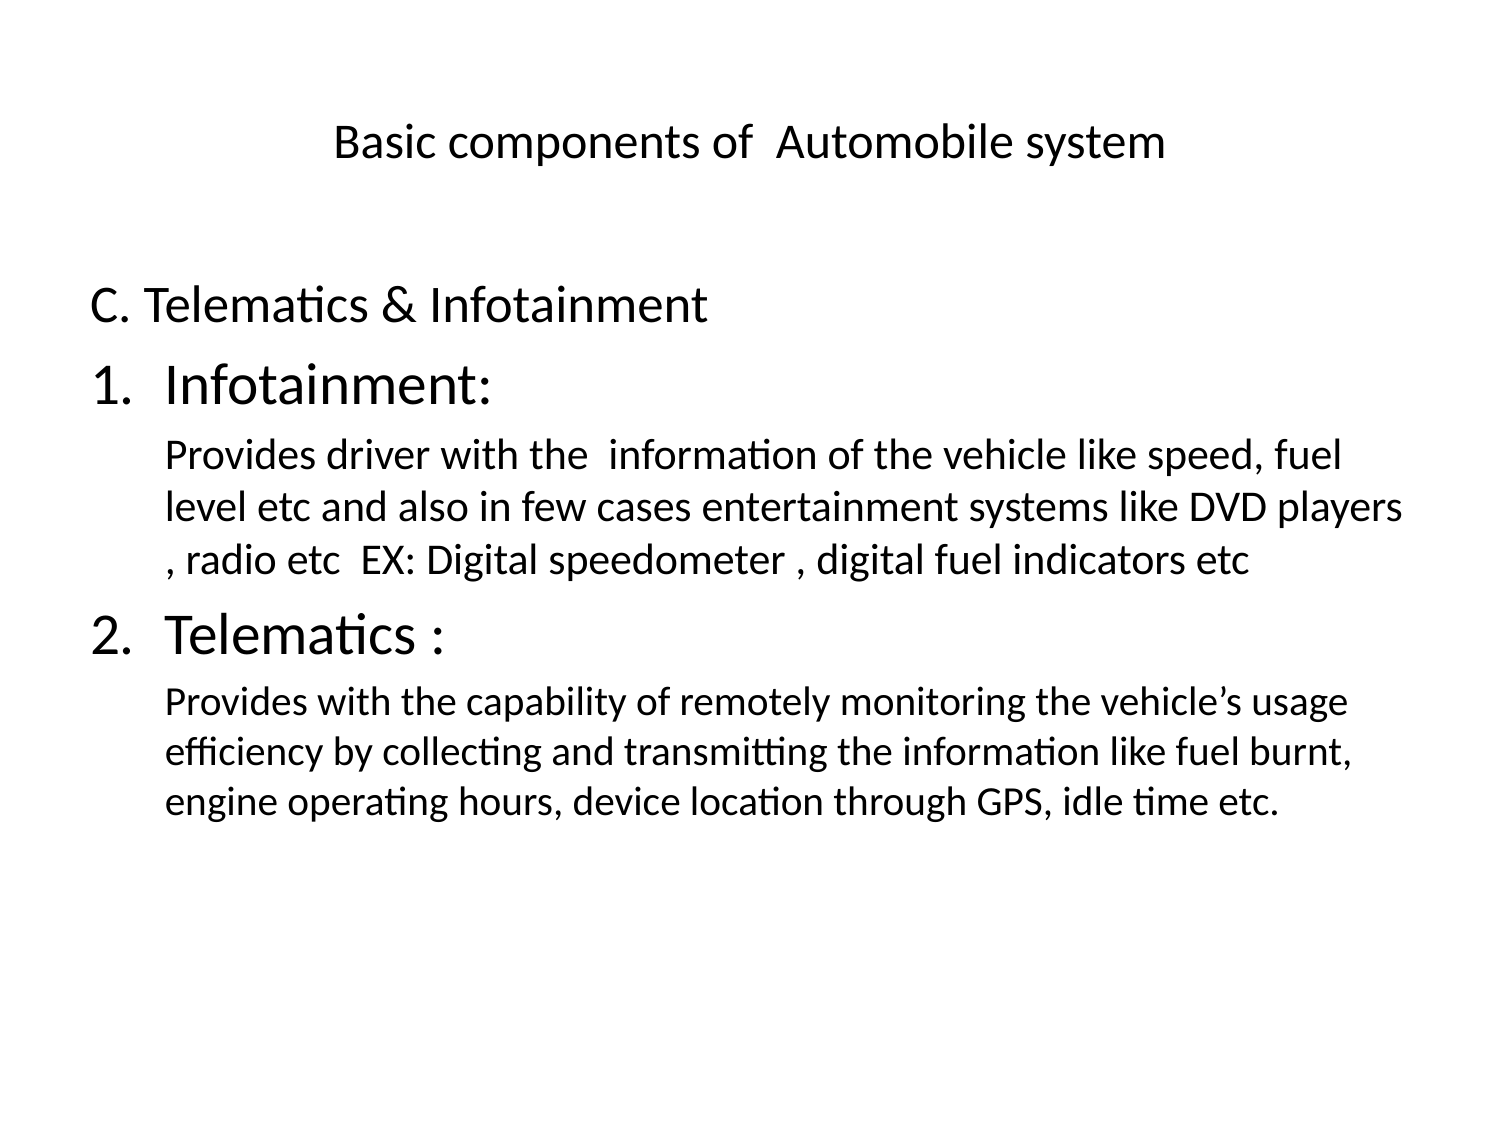

# Basic components of  Automobile system
C. Telematics & Infotainment
Infotainment:
		Provides driver with the  information of the vehicle like speed, fuel level etc and also in few cases entertainment systems like DVD players , radio etc  EX: Digital speedometer , digital fuel indicators etc
Telematics :
		Provides with the capability of remotely monitoring the vehicle’s usage efficiency by collecting and transmitting the information like fuel burnt, engine operating hours, device location through GPS, idle time etc.